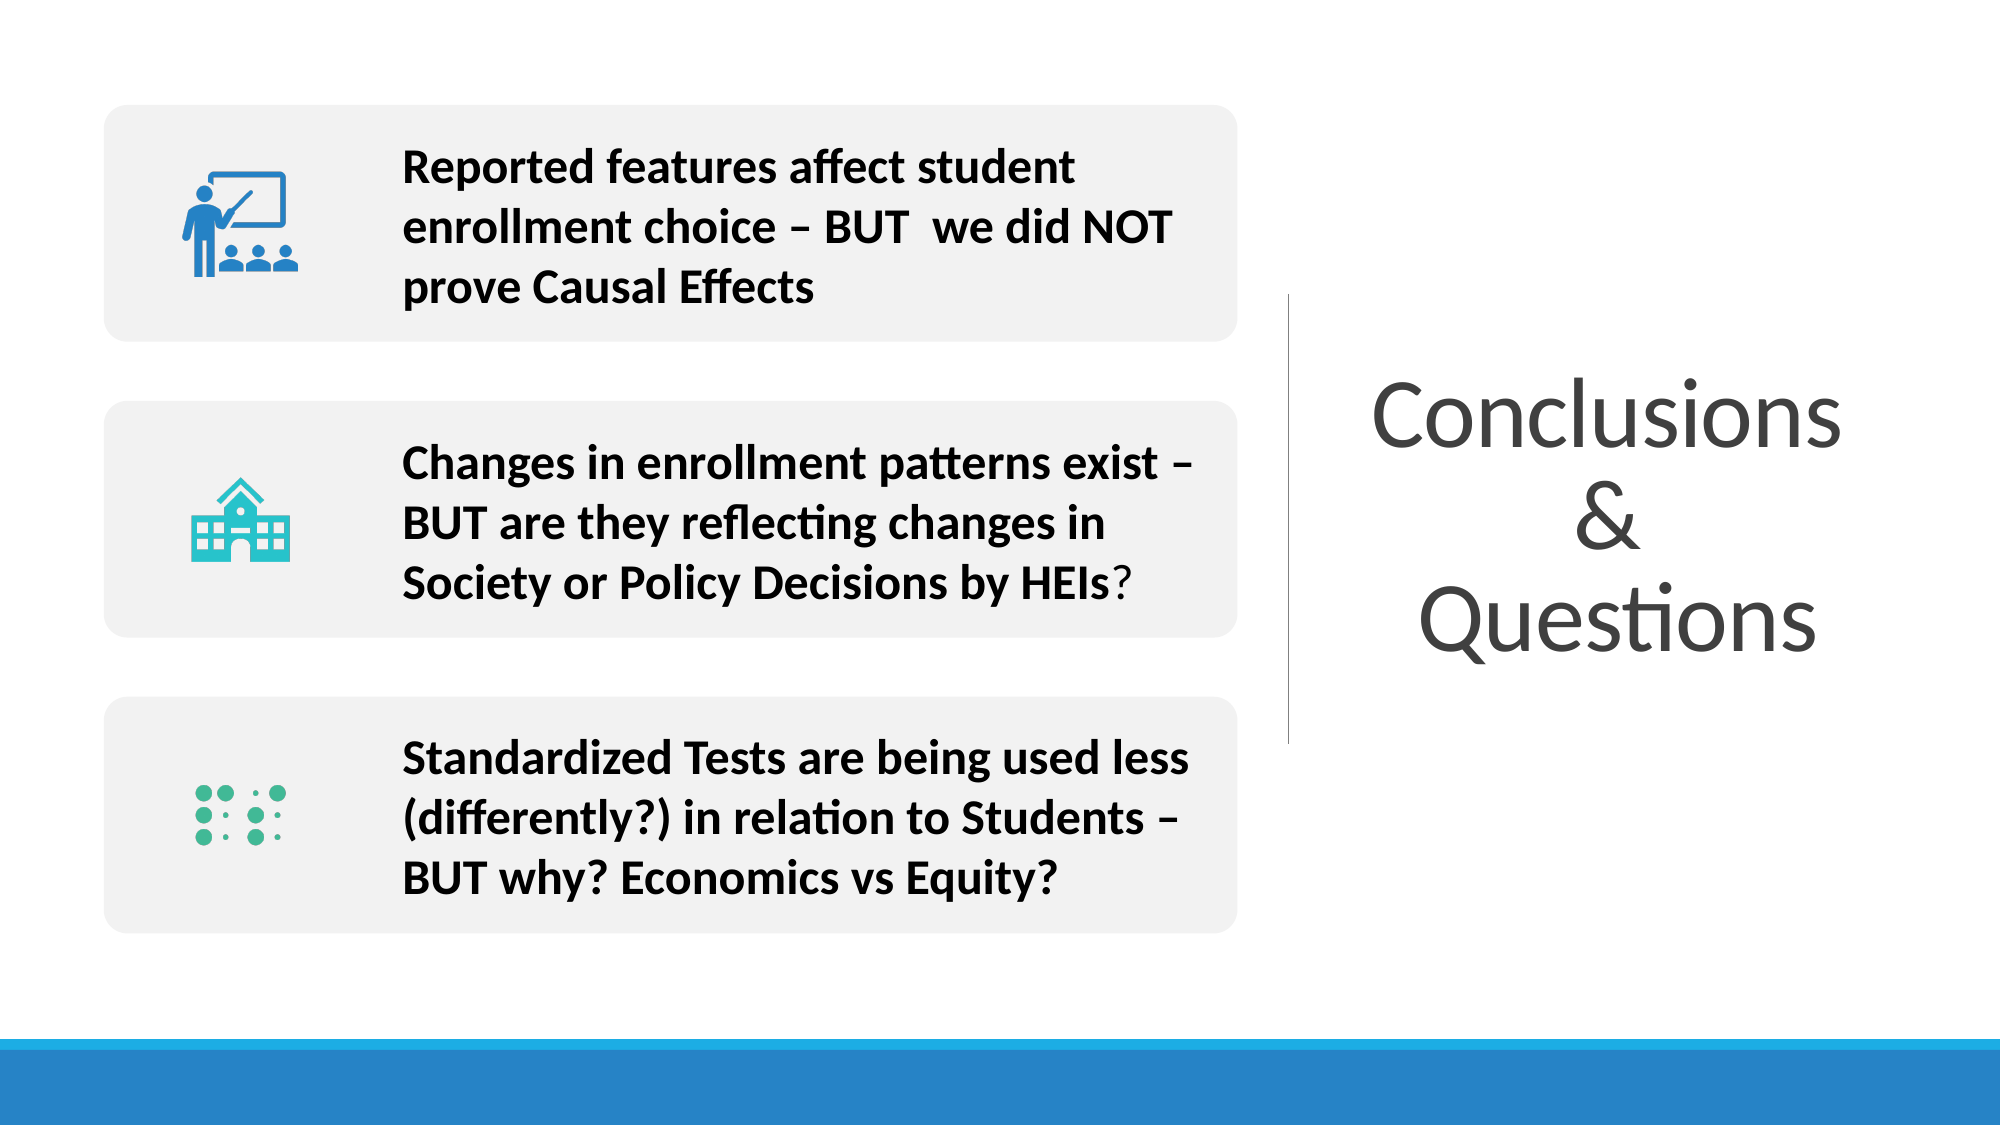

Conclusions
&
Questions
Reported features affect student enrollment choice – BUT  we did NOT prove Causal Effects
Changes in enrollment patterns exist – BUT are they reflecting changes in Society or Policy Decisions by HEIs?
Standardized Tests are being used less (differently?) in relation to Students – BUT why? Economics vs Equity?